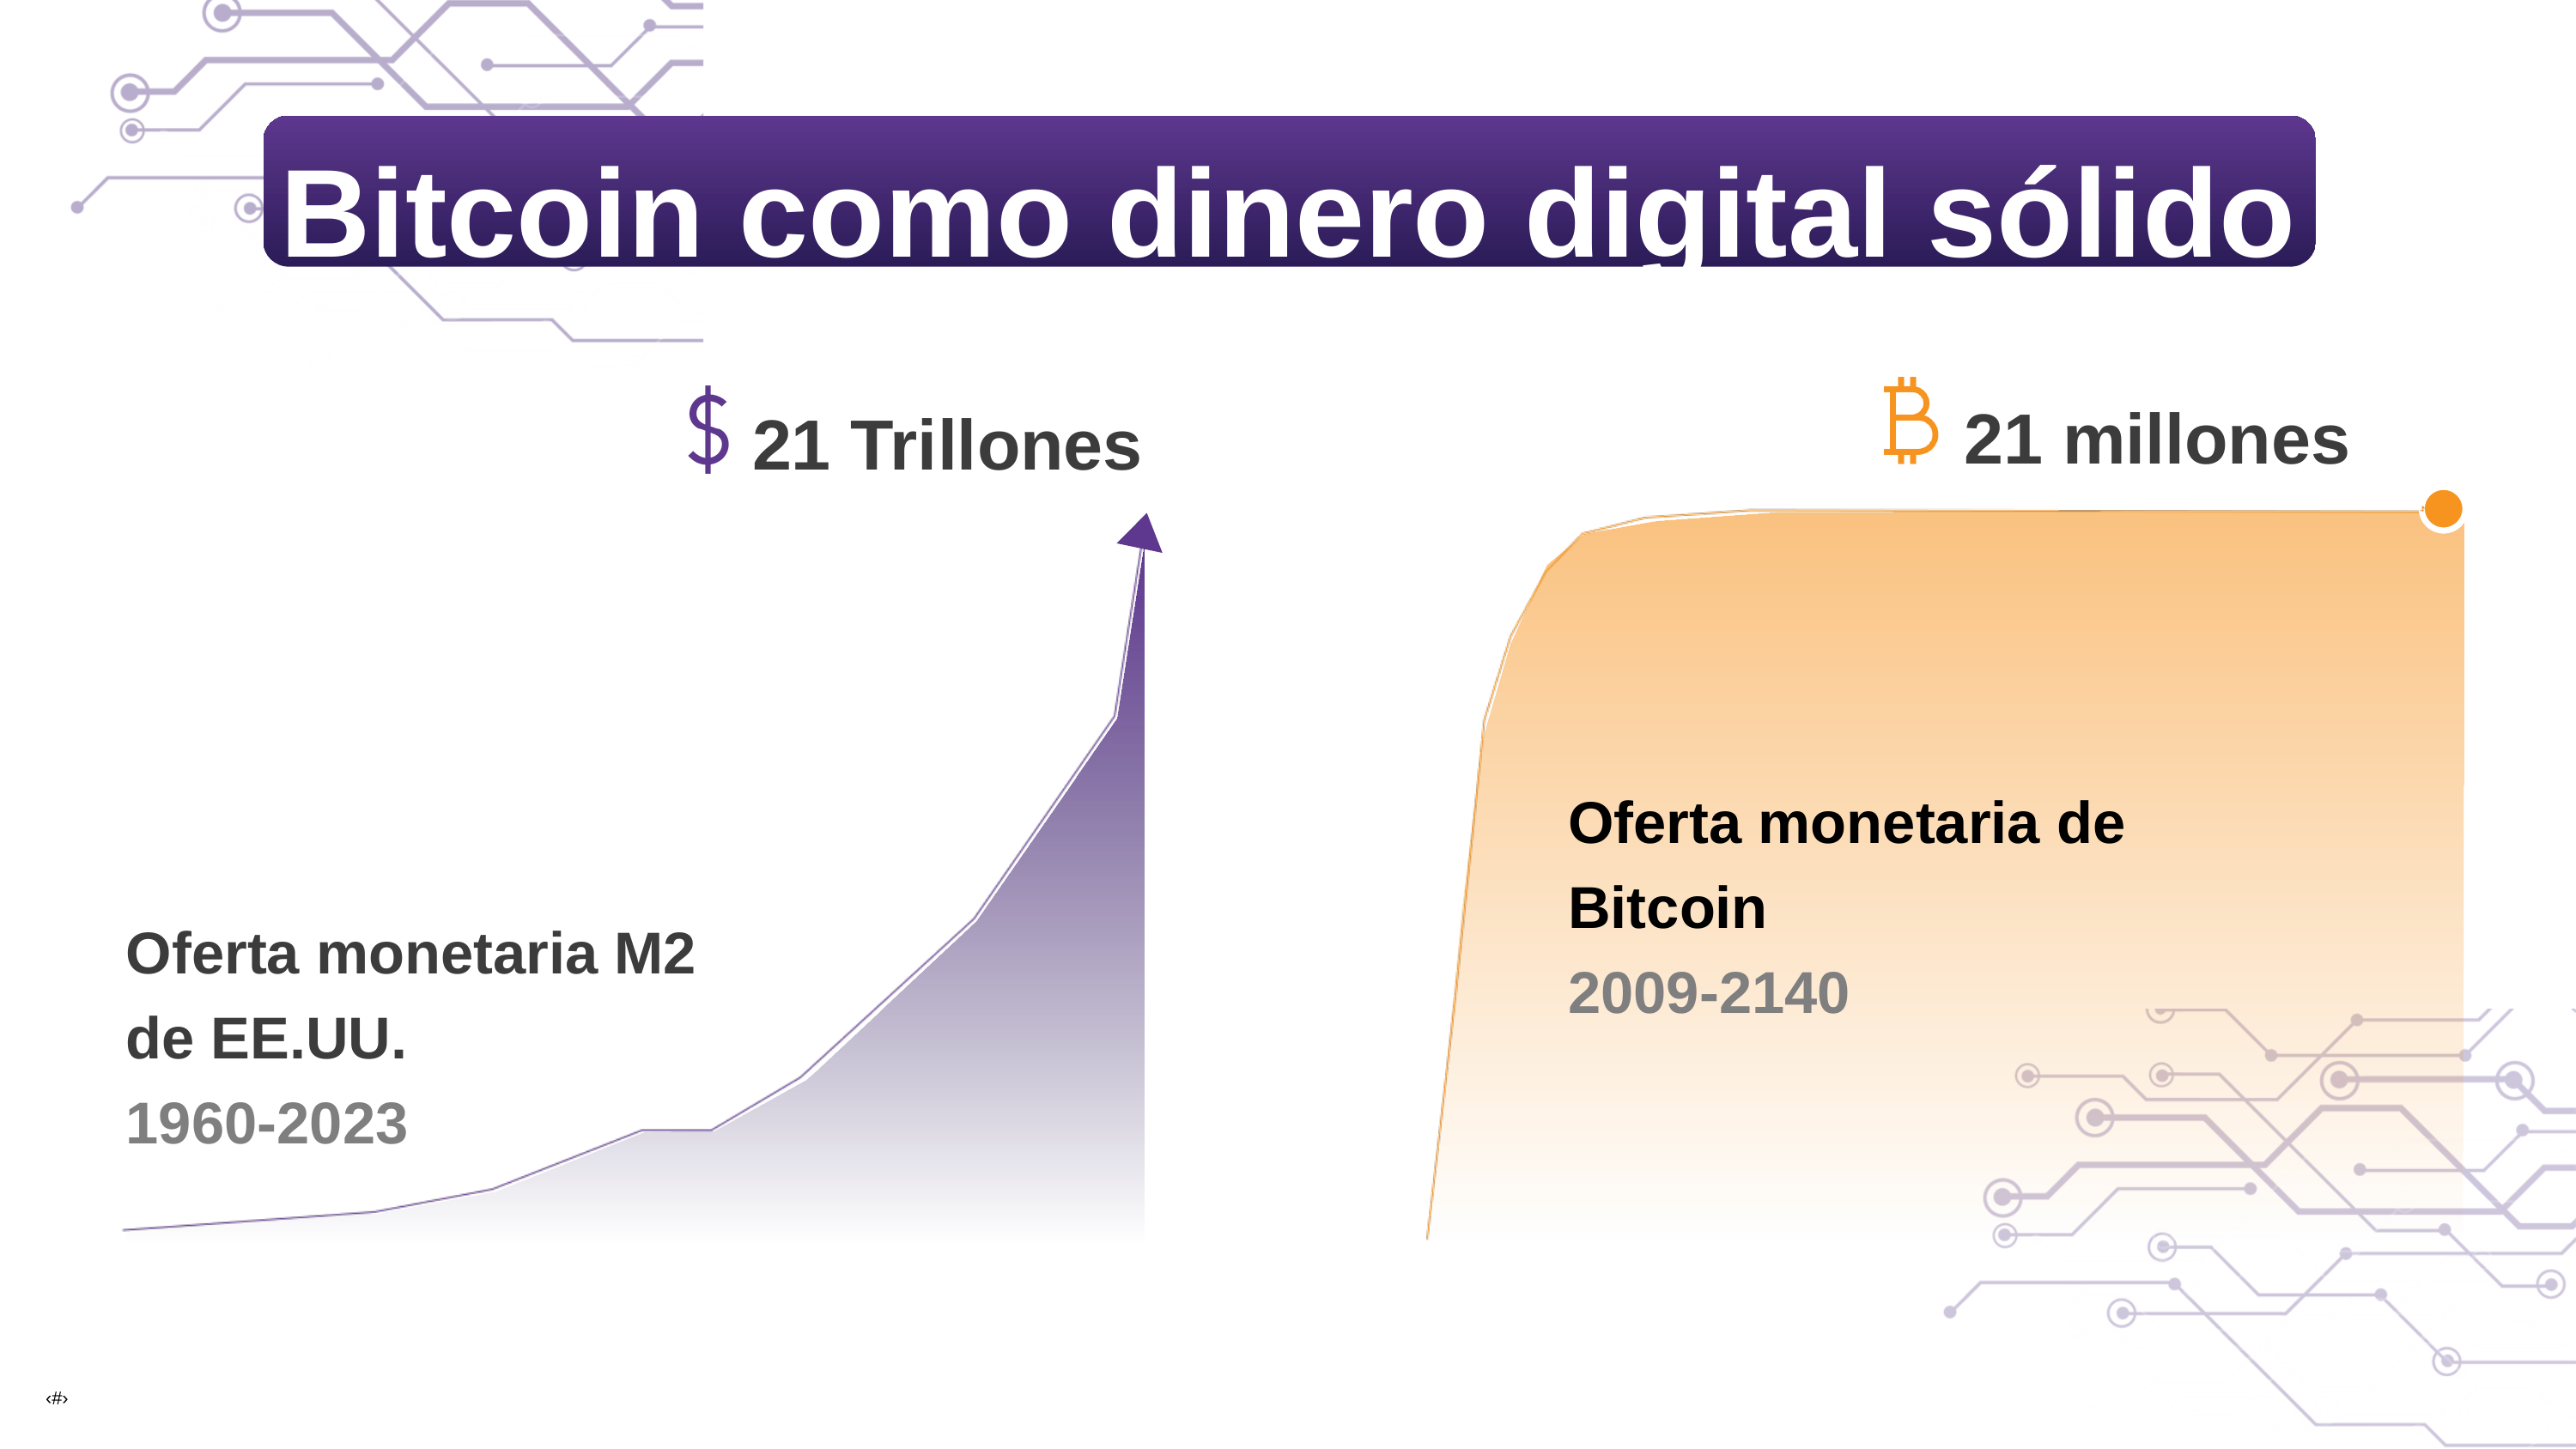

Bitcoin como dinero digital sólido

21 millones

21 Trillones

Oferta monetaria de Bitcoin
2009-2140
Oferta monetaria M2 de EE.UU.
1960-2023

‹#›